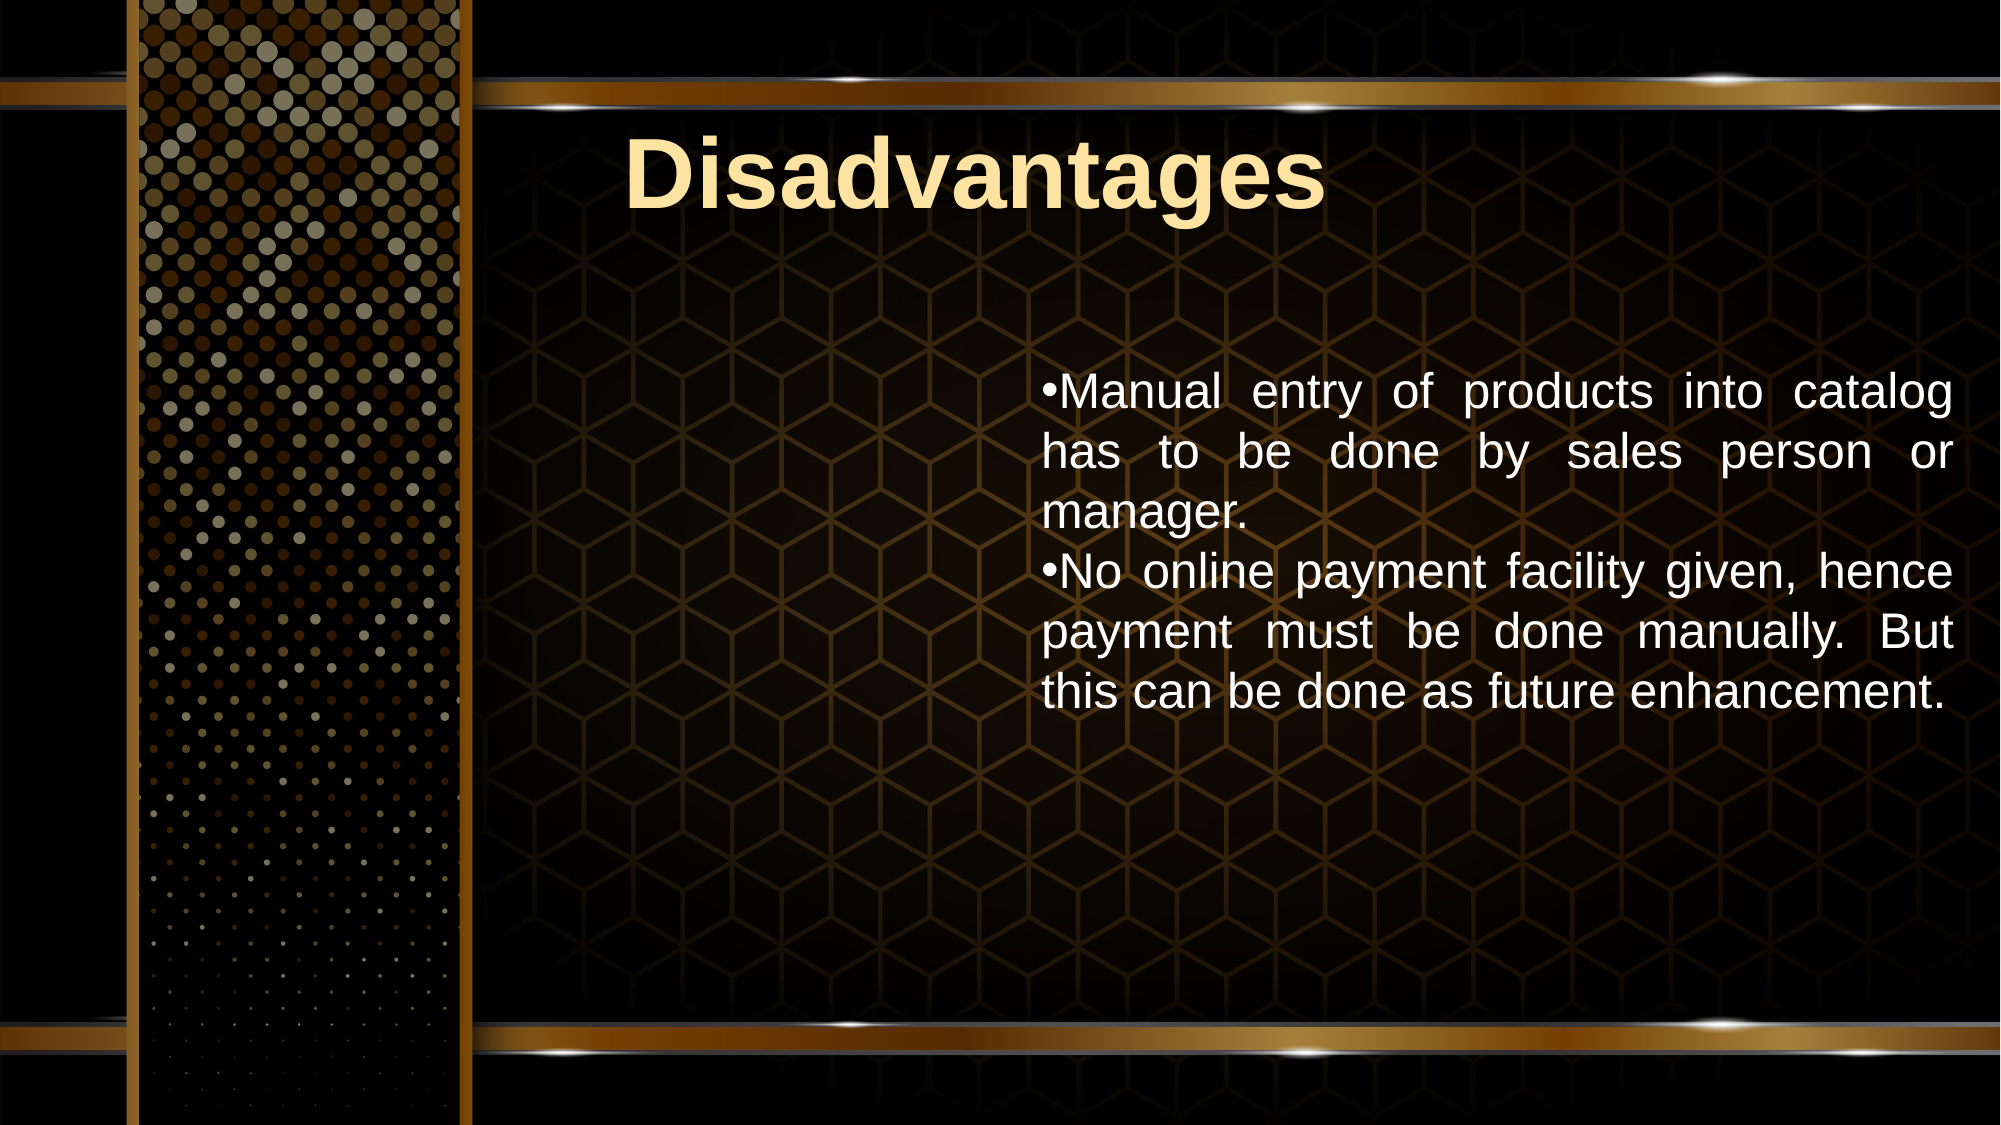

Disadvantages
Manual entry of products into catalog has to be done by sales person or manager.
No online payment facility given, hence payment must be done manually. But this can be done as future enhancement.